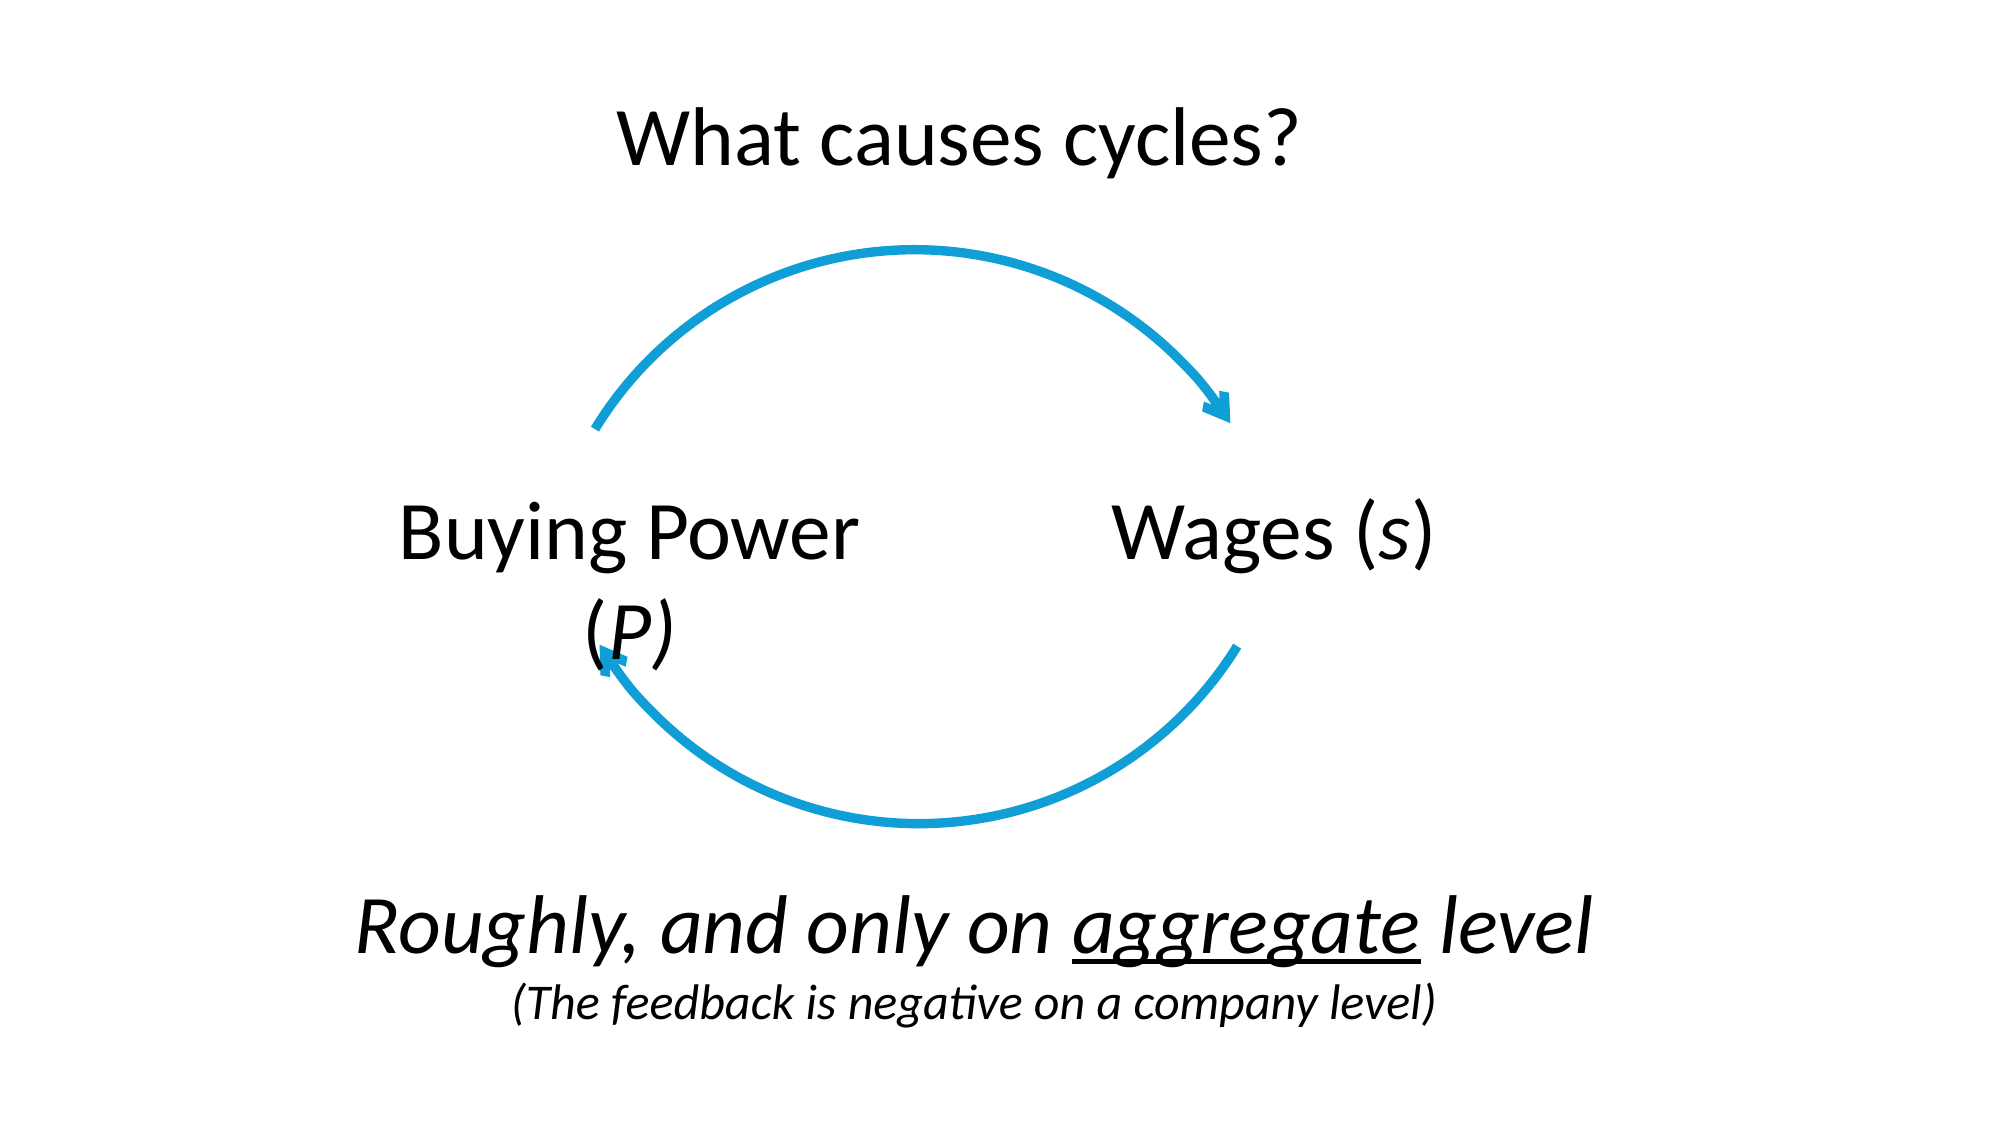

What causes cycles?

Buying Power (P)
Wages (s)
Roughly, and only on aggregate level
(The feedback is negative on a company level)